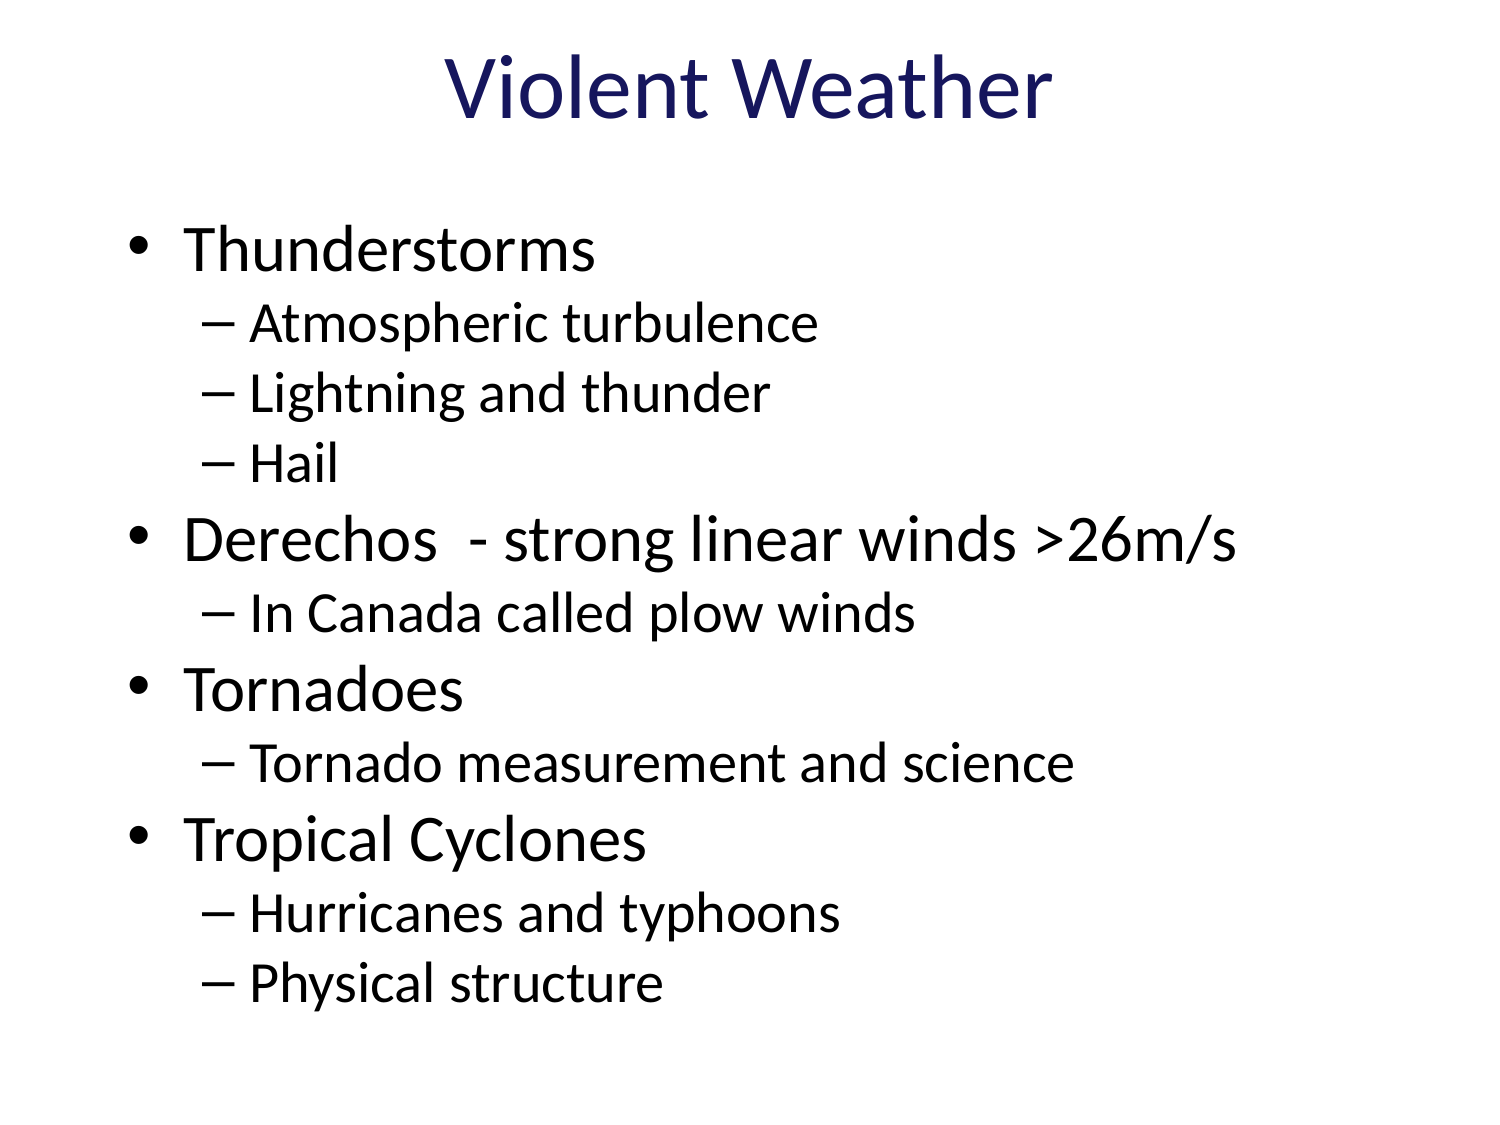

# Violent Weather
Thunderstorms
Atmospheric turbulence
Lightning and thunder
Hail
Derechos  - strong linear winds >26m/s
In Canada called plow winds
Tornadoes
Tornado measurement and science
Tropical Cyclones
Hurricanes and typhoons
Physical structure